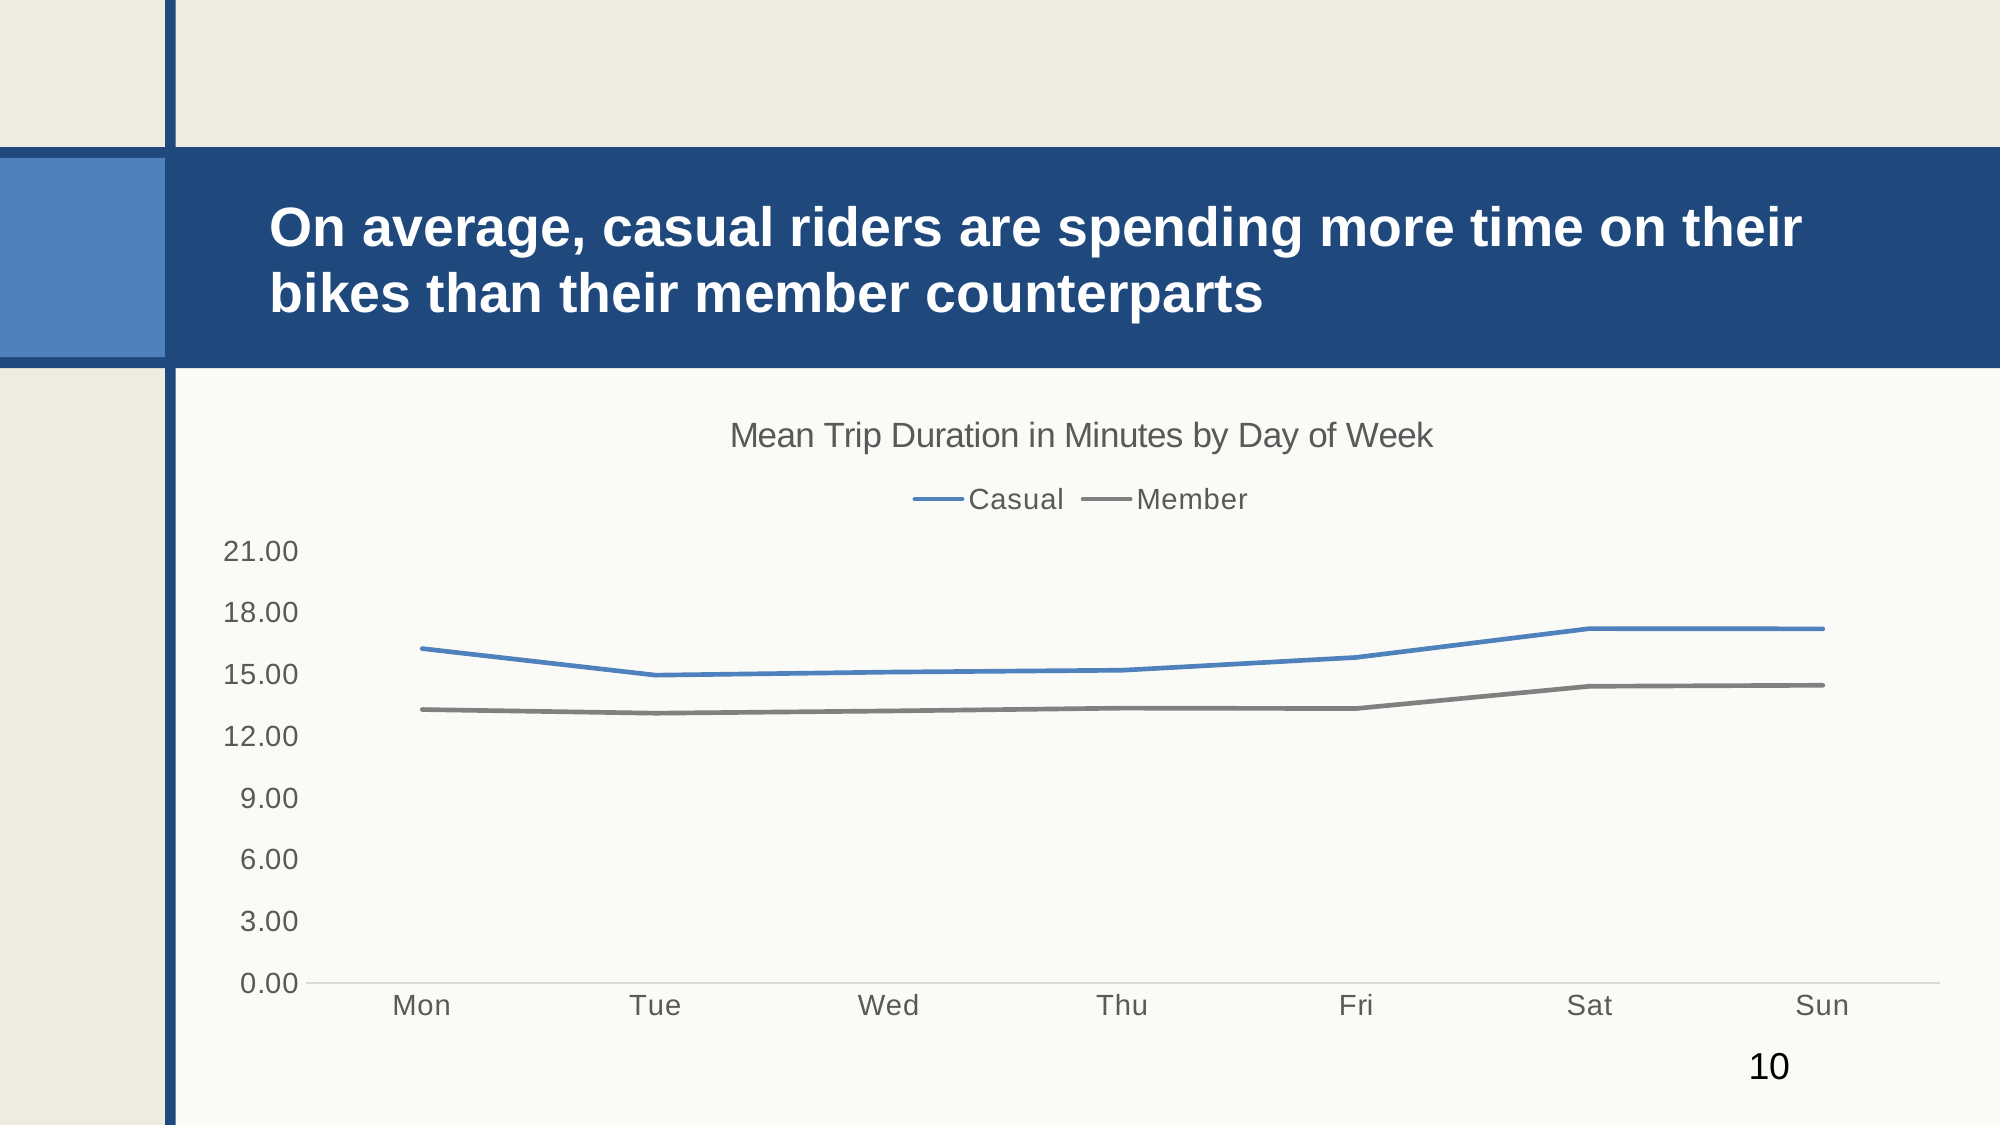

# On average, casual riders are spending more time on their bikes than their member counterparts

### Chart: Mean Trip Duration in Minutes by Day of Week

| Category | Casual | Member |
|---|---|---|
| Mon | 16.25 | 13.29 |
| Tue | 14.96 | 13.11 |
| Wed | 15.11 | 13.22 |
| Thu | 15.2 | 13.36 |
| Fri | 15.82 | 13.34 |
| Sat | 17.22 | 14.42 |
| Sun | 17.21 | 14.47 |
10